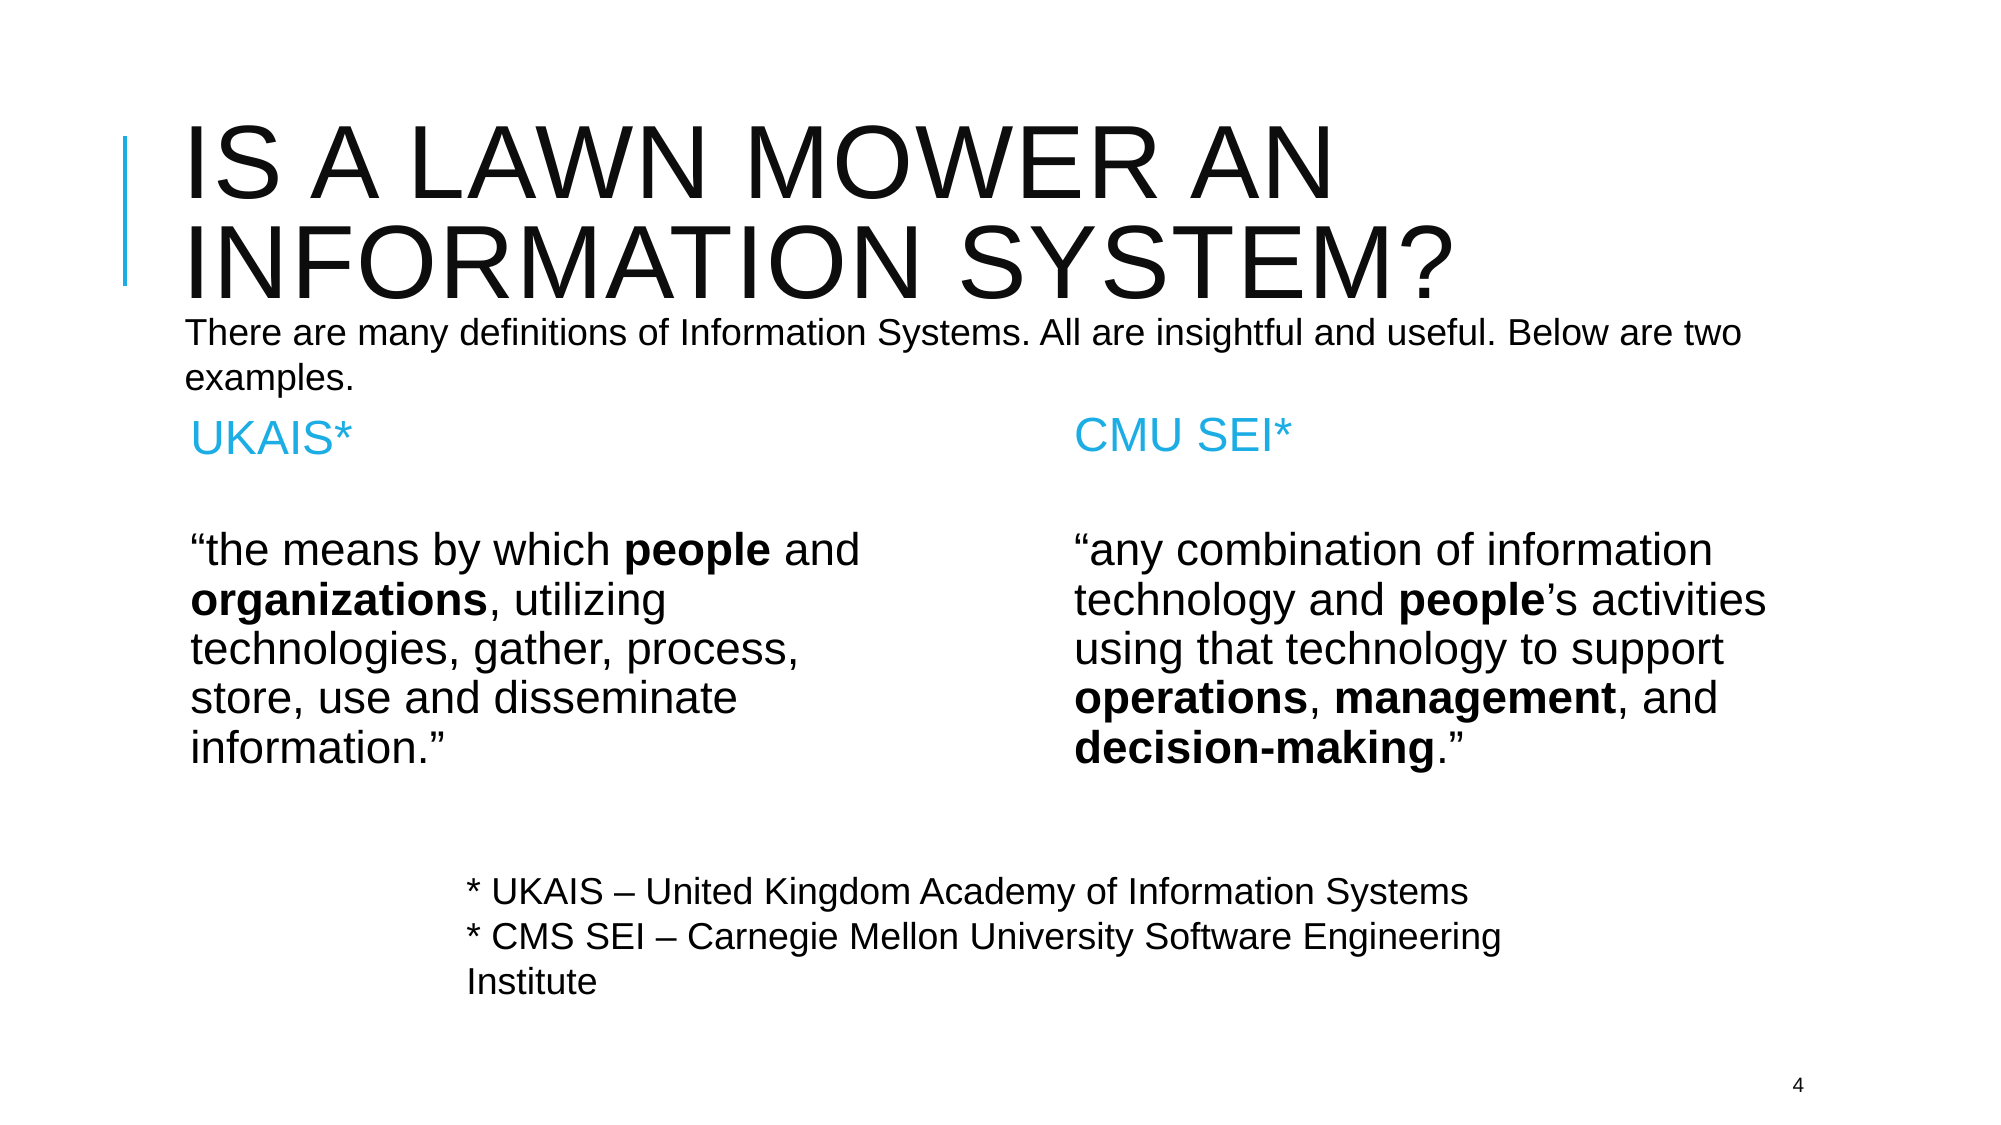

# Is A Lawn mower an Information System?
There are many definitions of Information Systems. All are insightful and useful. Below are two examples.
CMU SEI*
UKAIS*
“the means by which people and organizations, utilizing technologies, gather, process, store, use and disseminate information.”
“any combination of information technology and people’s activities using that technology to support operations, management, and decision-making.”

* UKAIS – United Kingdom Academy of Information Systems
* CMS SEI – Carnegie Mellon University Software Engineering Institute
4